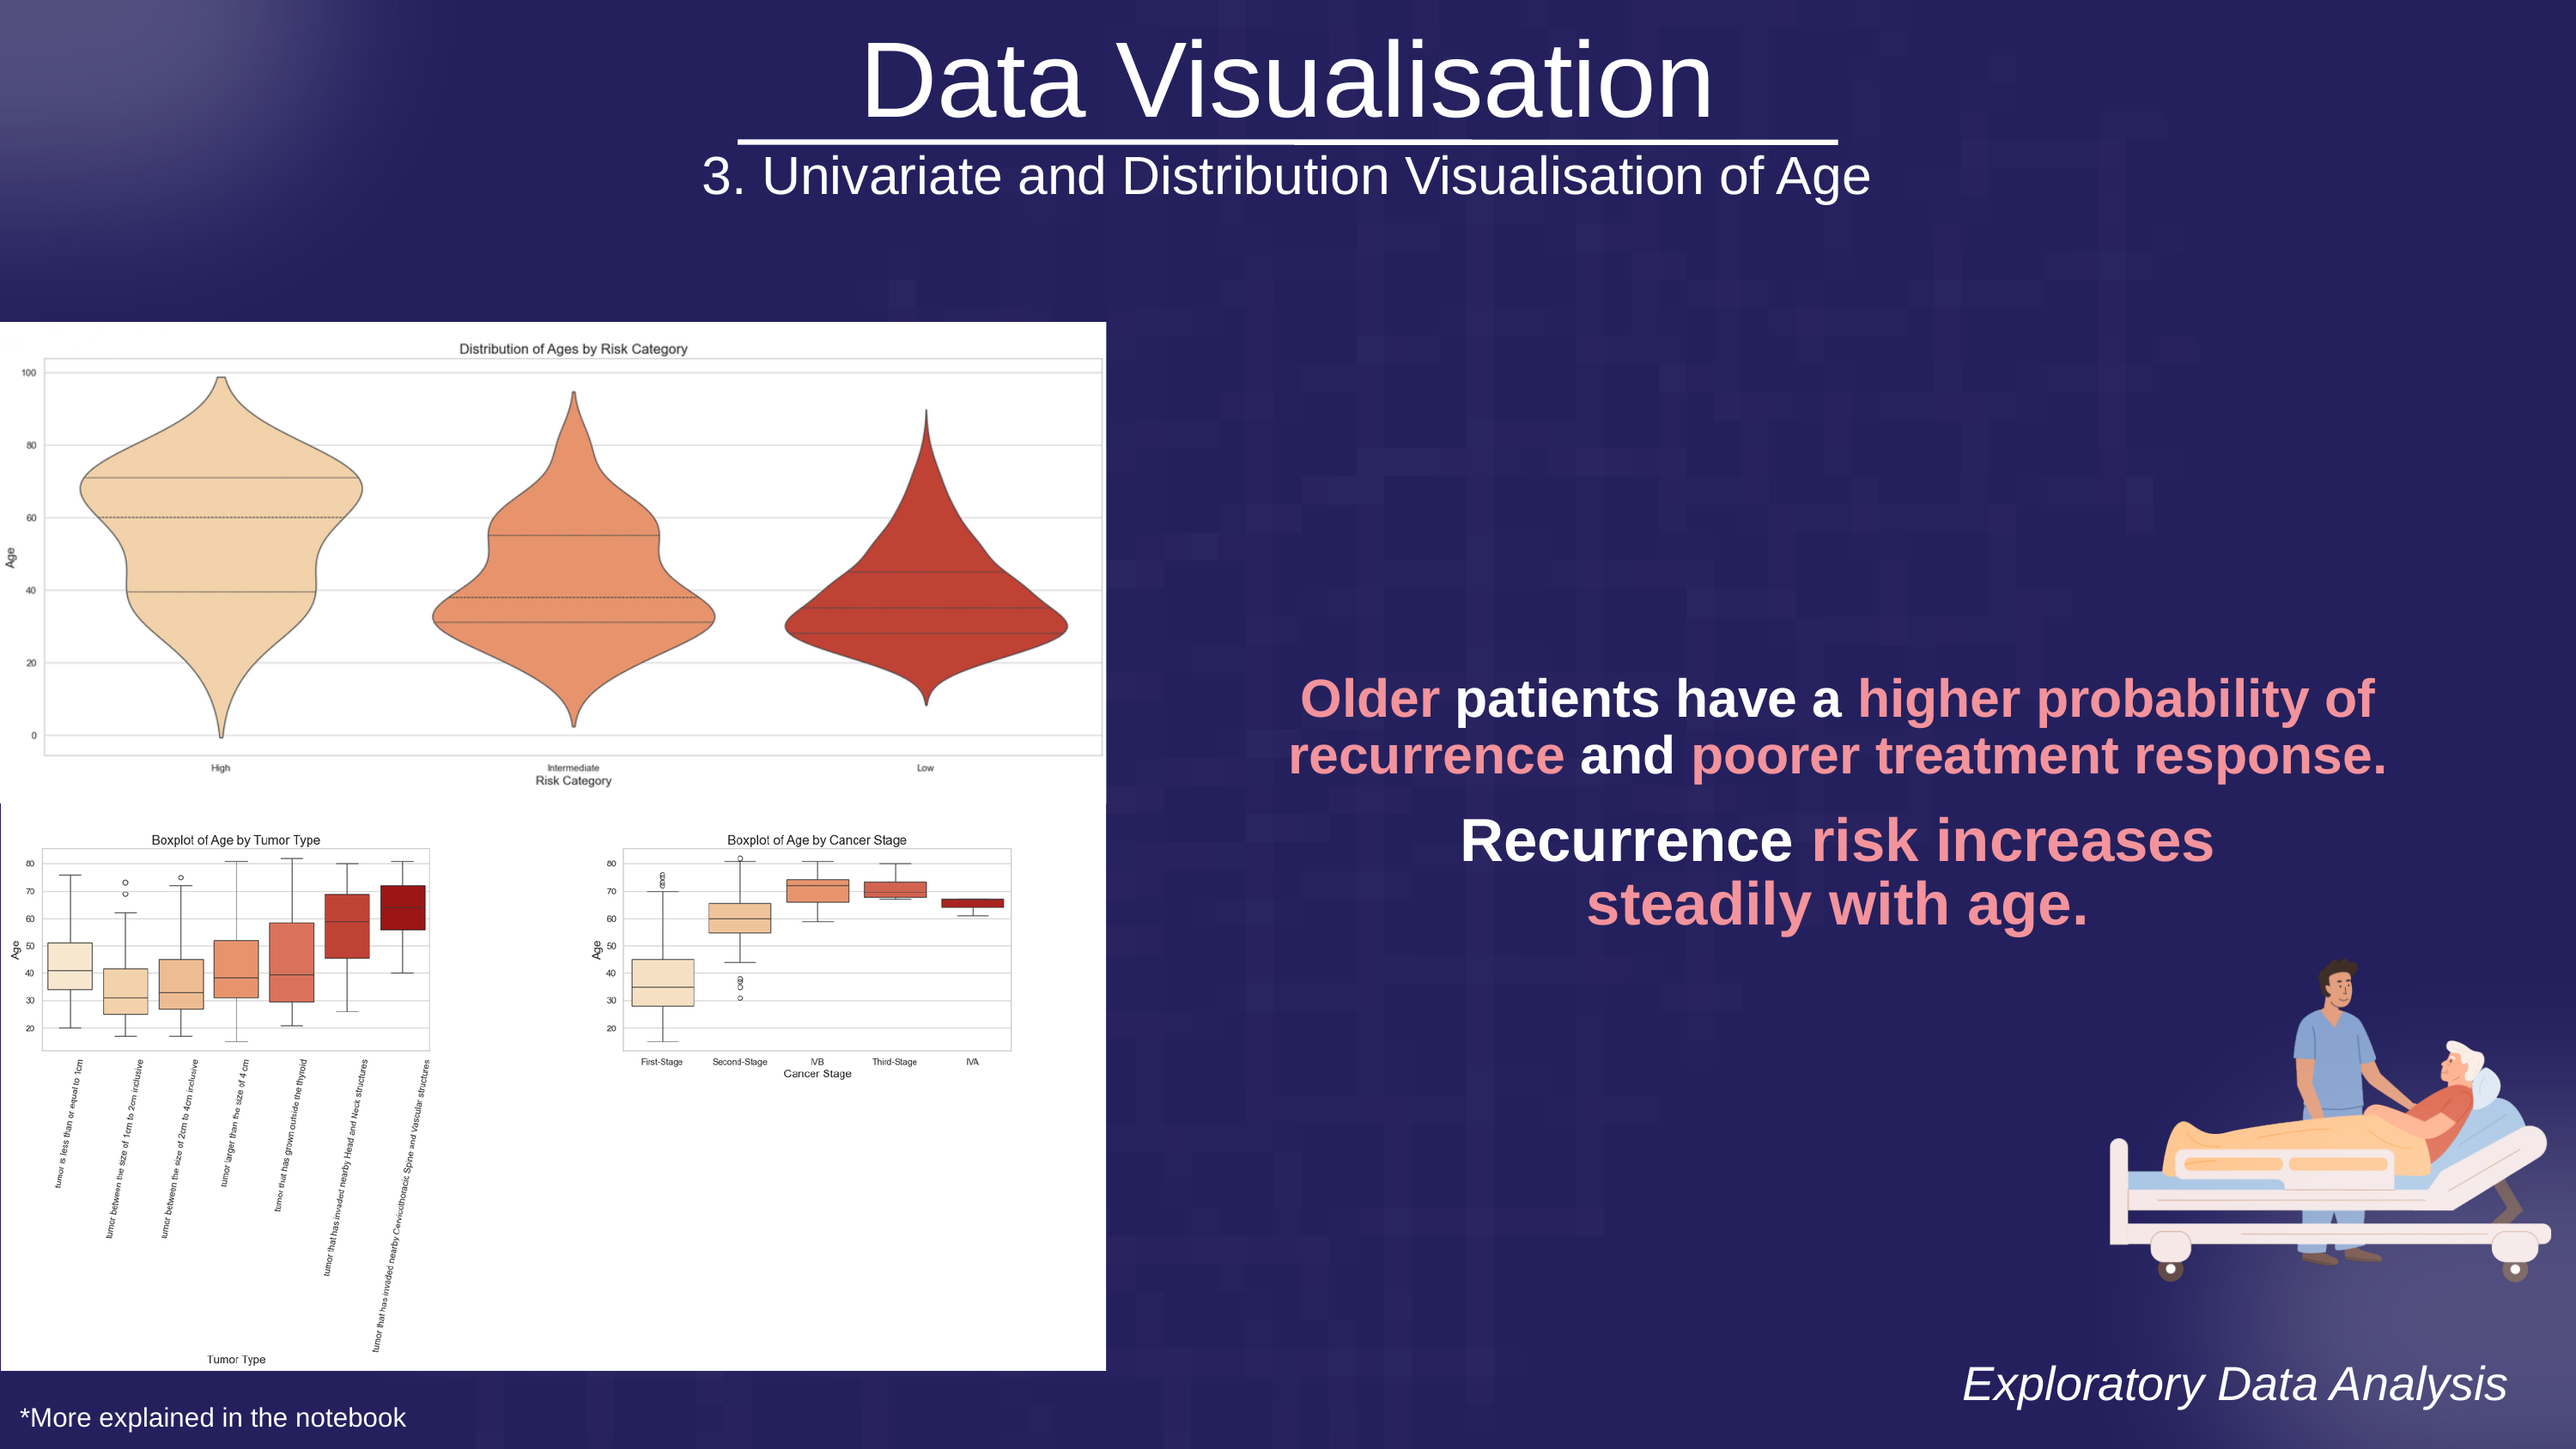

Data Visualisation

3. Univariate and Distribution Visualisation of Age

Older patients have a higher probability of recurrence and poorer treatment response.

Recurrence risk increases steadily with age.

Exploratory Data Analysis
*More explained in the notebook